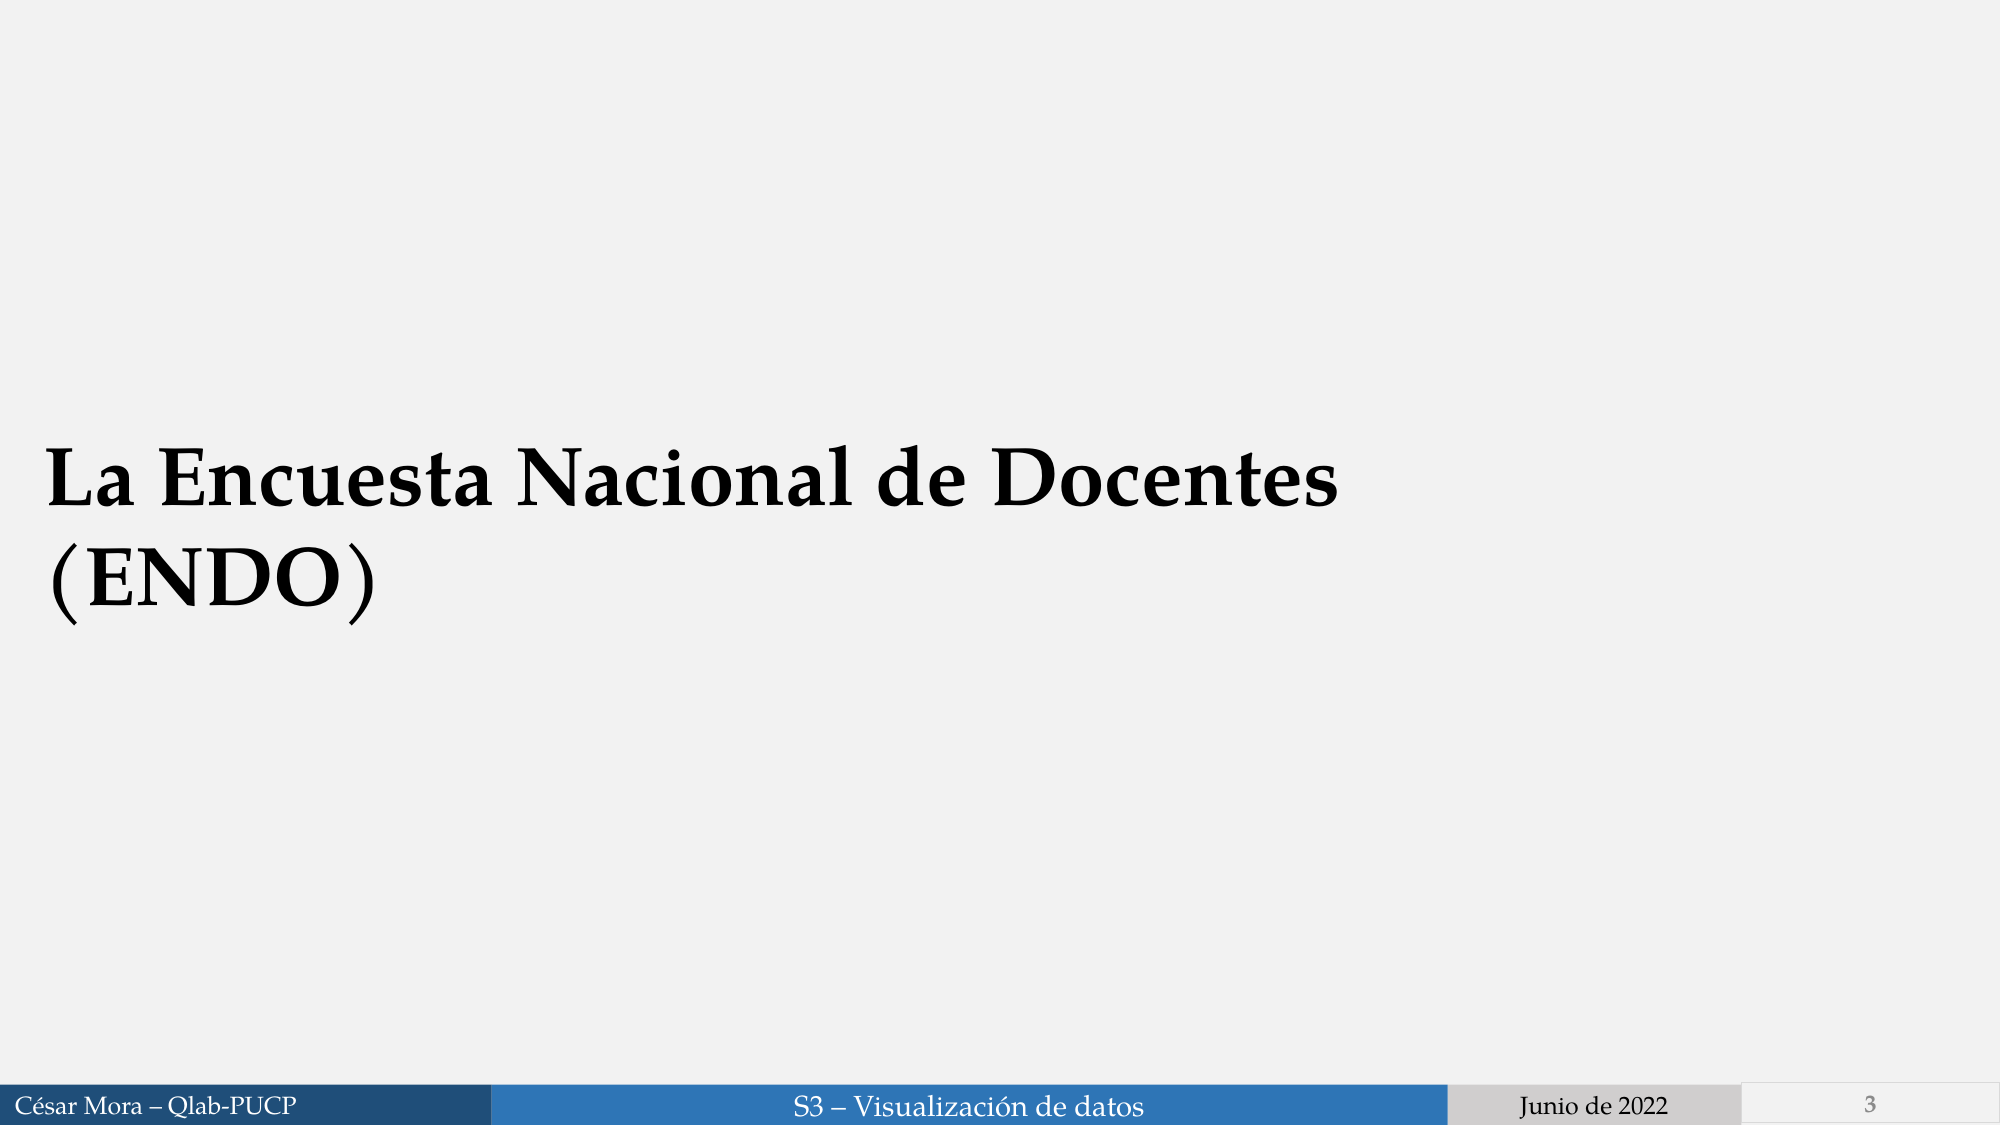

La Encuesta Nacional de Docentes
(ENDO)

3
Junio de 2022
César Mora – Qlab-PUCP
S3 – Visualización de datos